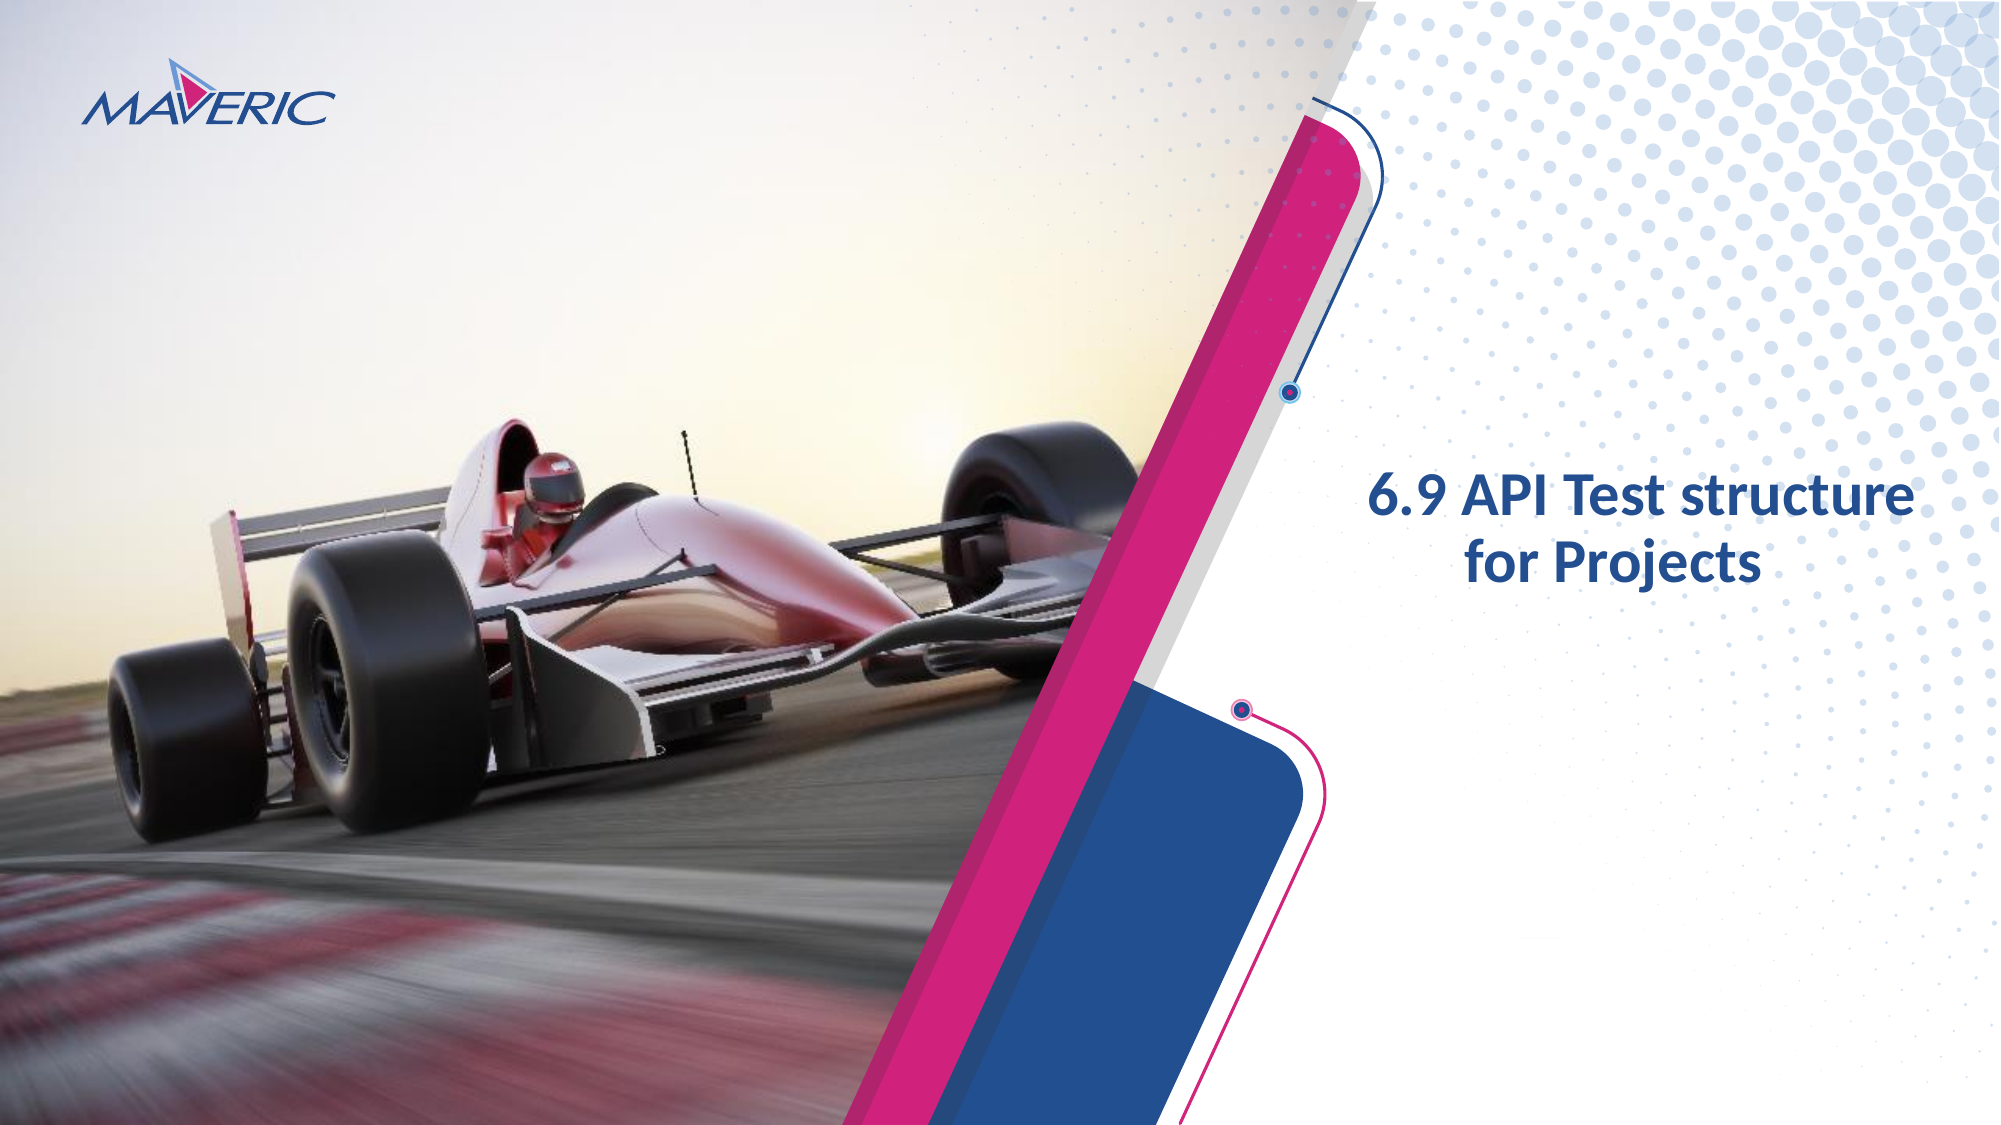

# 6.9 API Test structure for Projects